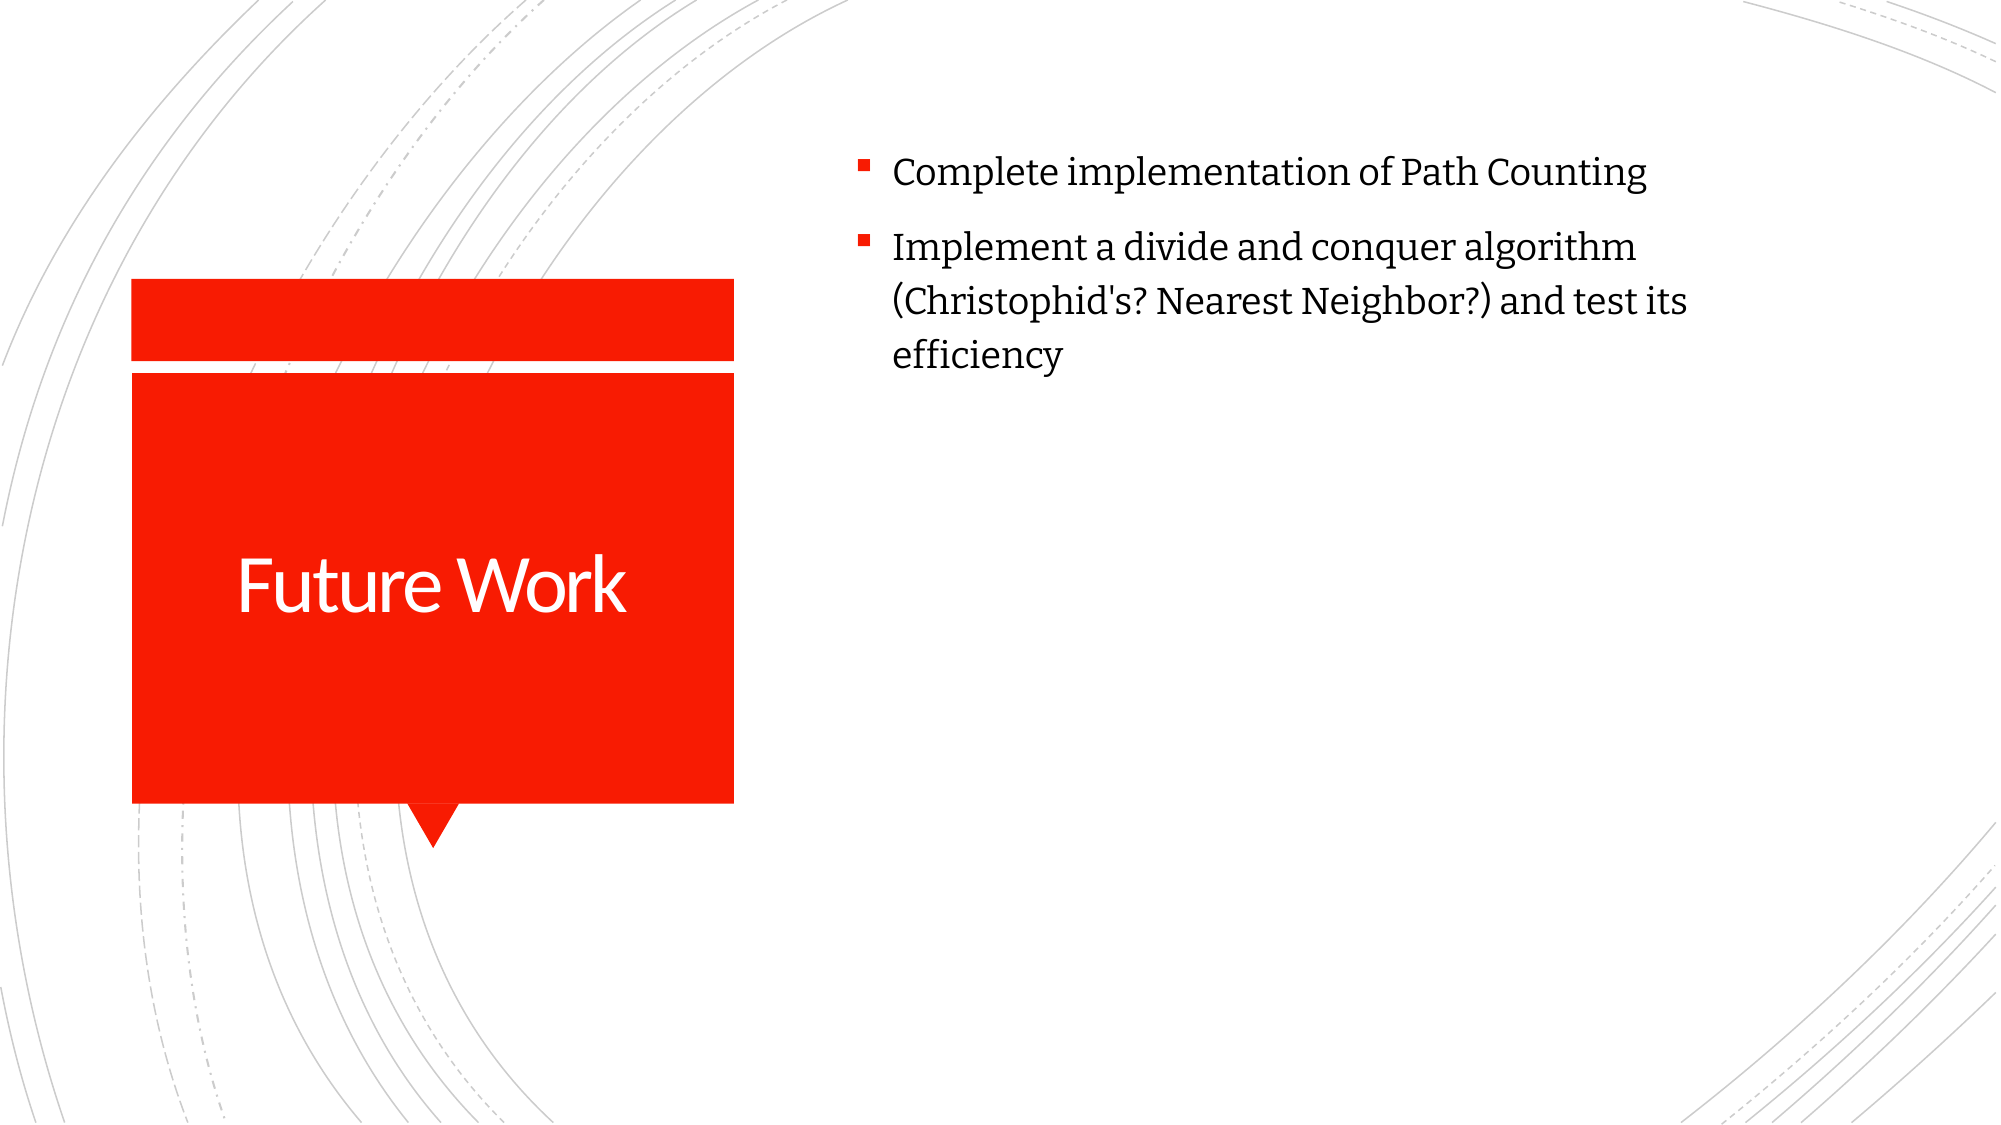

Complete implementation of Path Counting
Implement a divide and conquer algorithm (Christophid's? Nearest Neighbor?) and test its efficiency
# Future Work